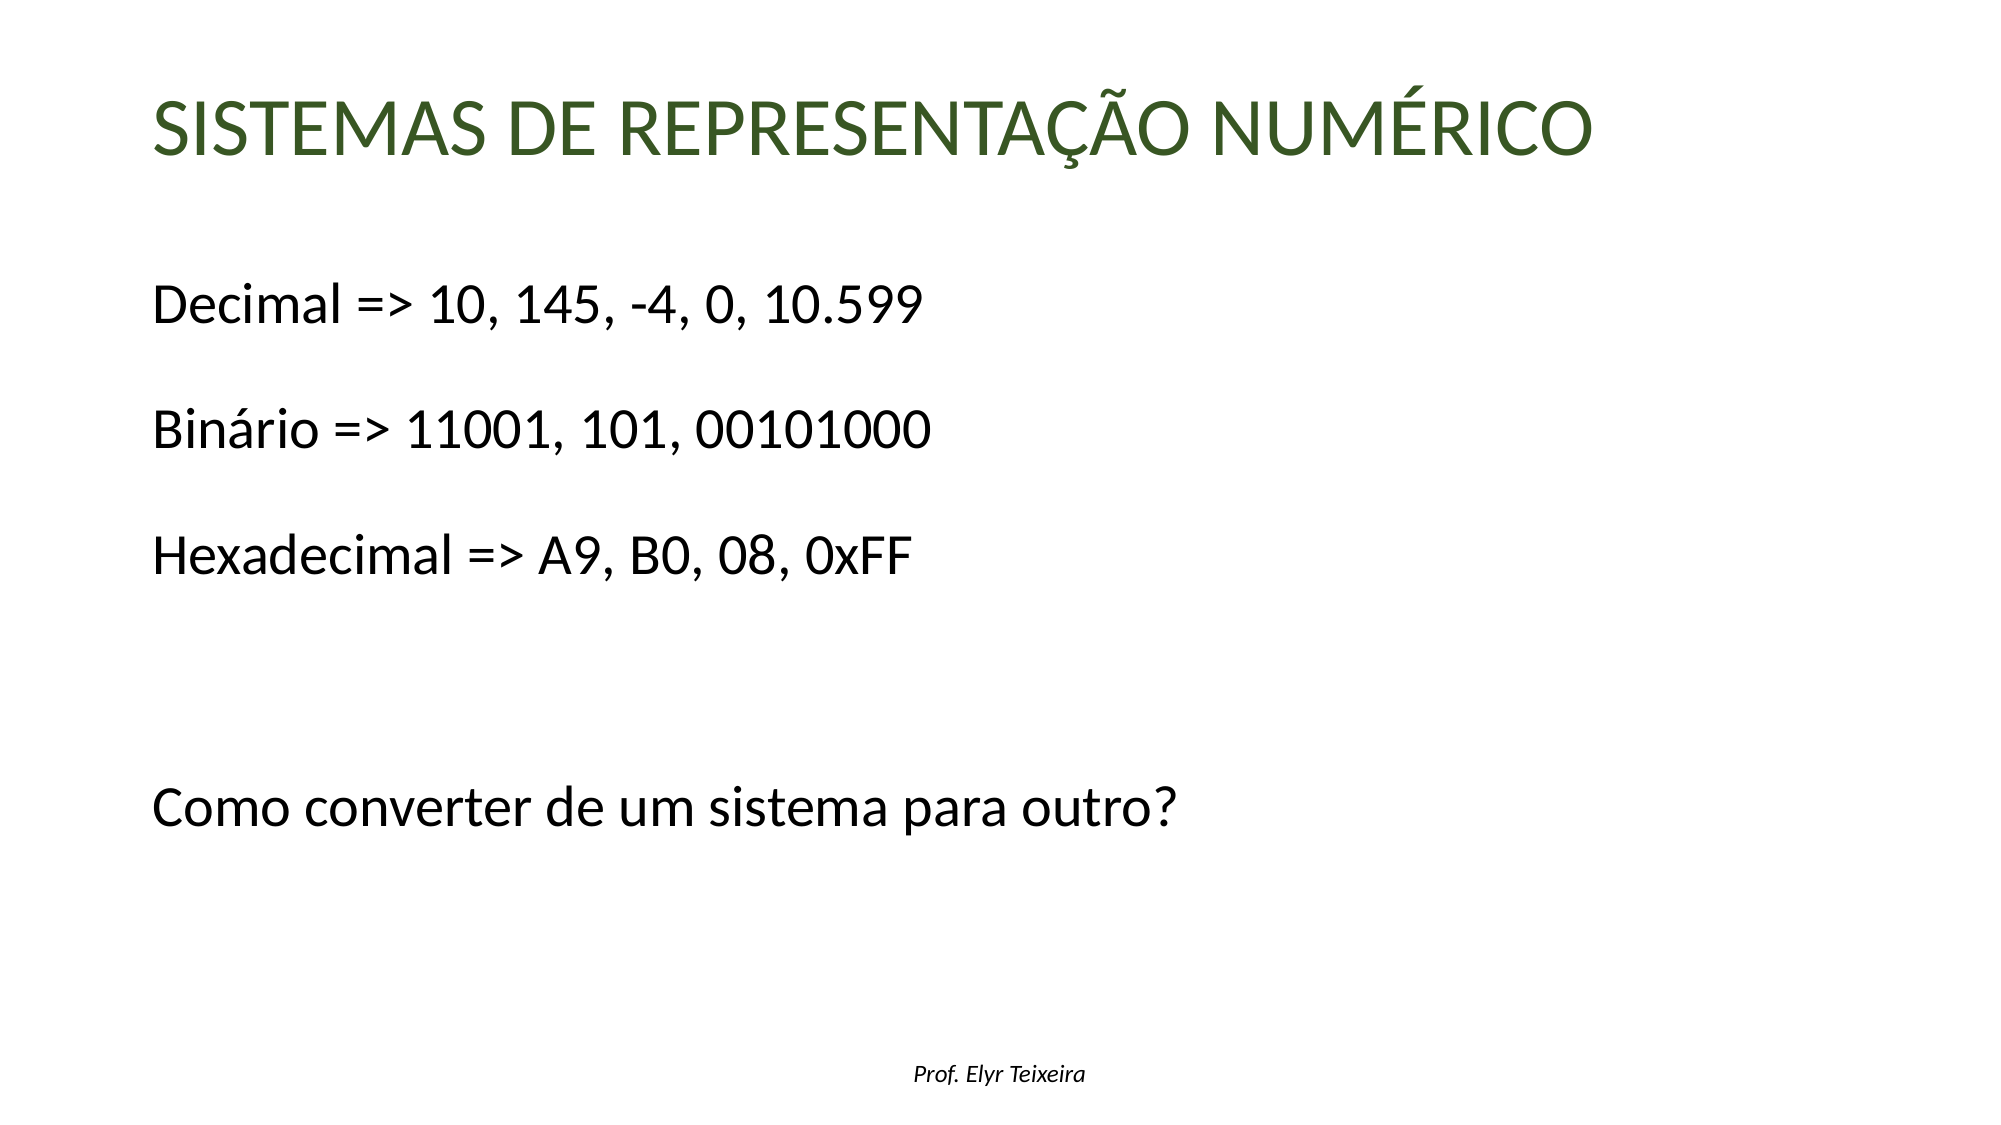

# Sistemas de representação numérico
Decimal => 10, 145, -4, 0, 10.599
Binário => 11001, 101, 00101000
Hexadecimal => A9, B0, 08, 0xFF

Como converter de um sistema para outro?